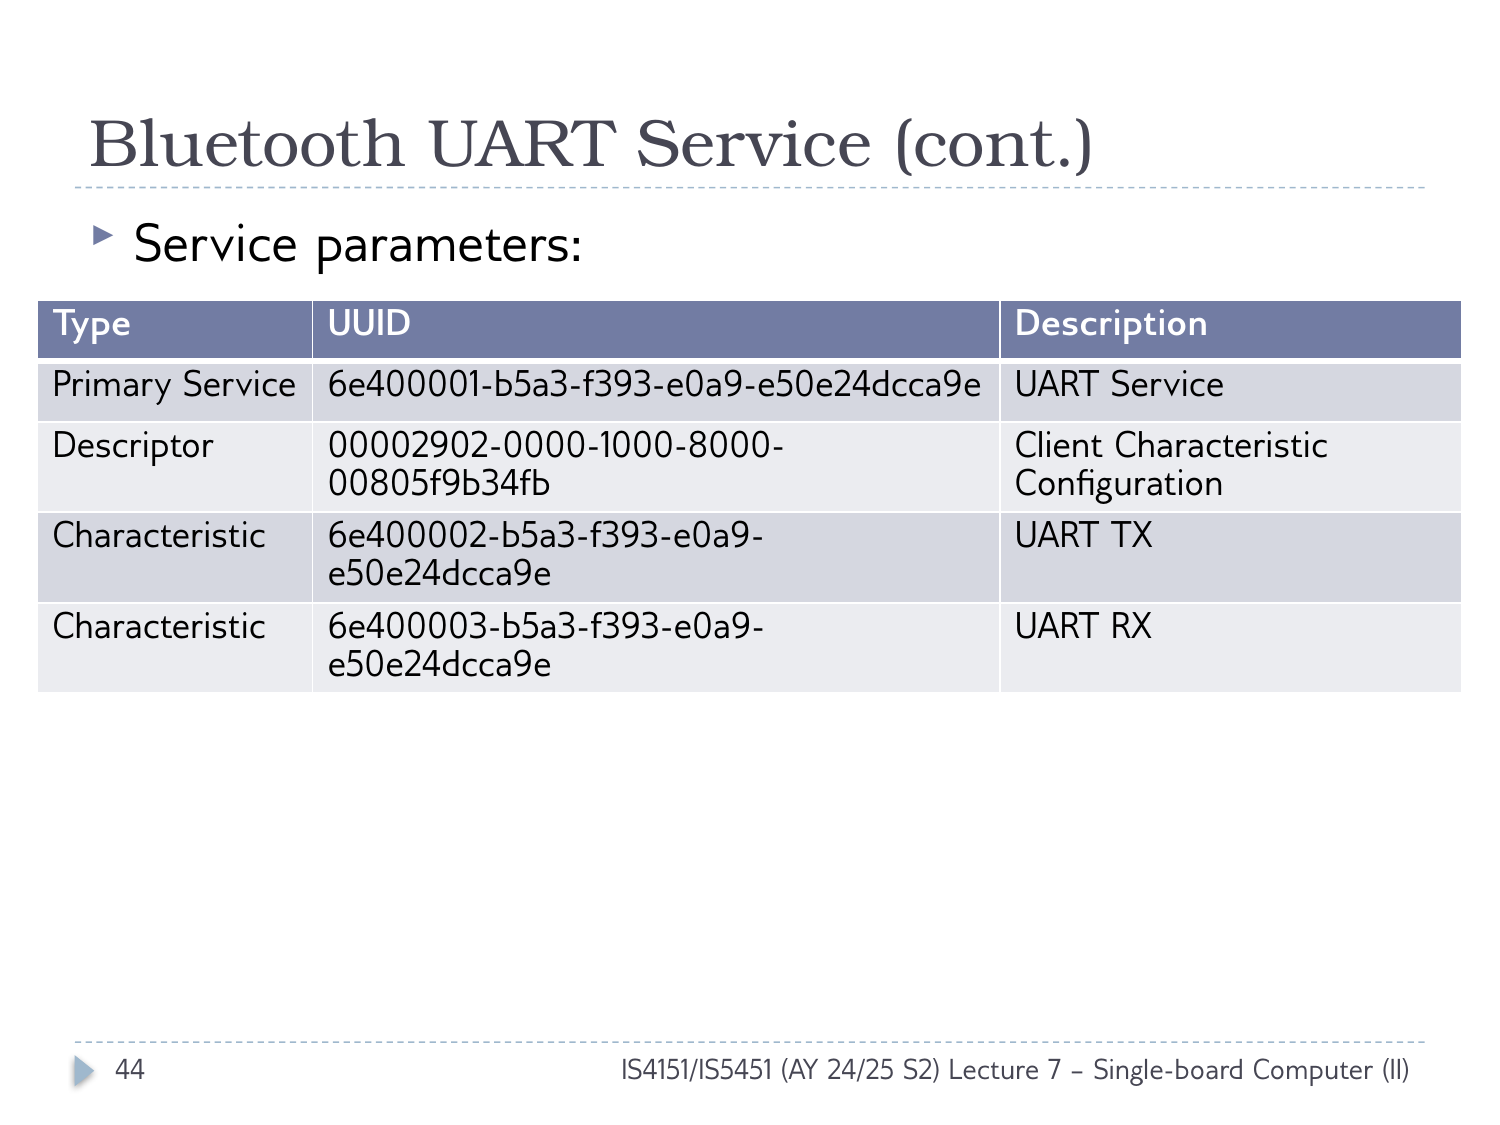

# Bluetooth UART Service (cont.)
Service parameters:
| Type | UUID | Description |
| --- | --- | --- |
| Primary Service | 6e400001-b5a3-f393-e0a9-e50e24dcca9e | UART Service |
| Descriptor | 00002902-0000-1000-8000-00805f9b34fb | Client Characteristic Configuration |
| Characteristic | 6e400002-b5a3-f393-e0a9-e50e24dcca9e | UART TX |
| Characteristic | 6e400003-b5a3-f393-e0a9-e50e24dcca9e | UART RX |
44
IS4151/IS5451 (AY 24/25 S2) Lecture 7 – Single-board Computer (II)